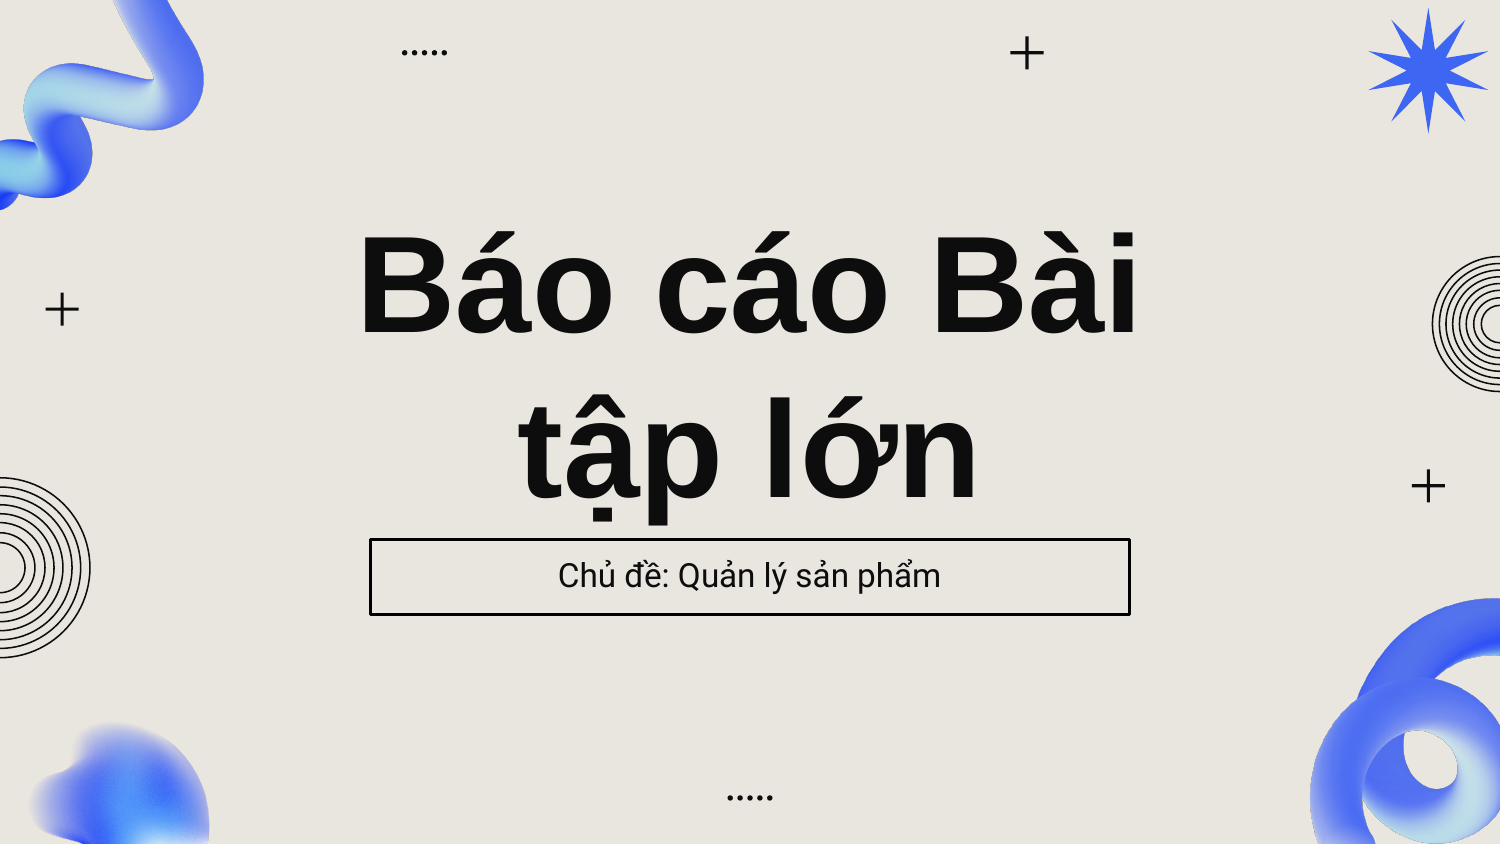

# Báo cáo Bài tập lớn
Chủ đề: Quản lý sản phẩm